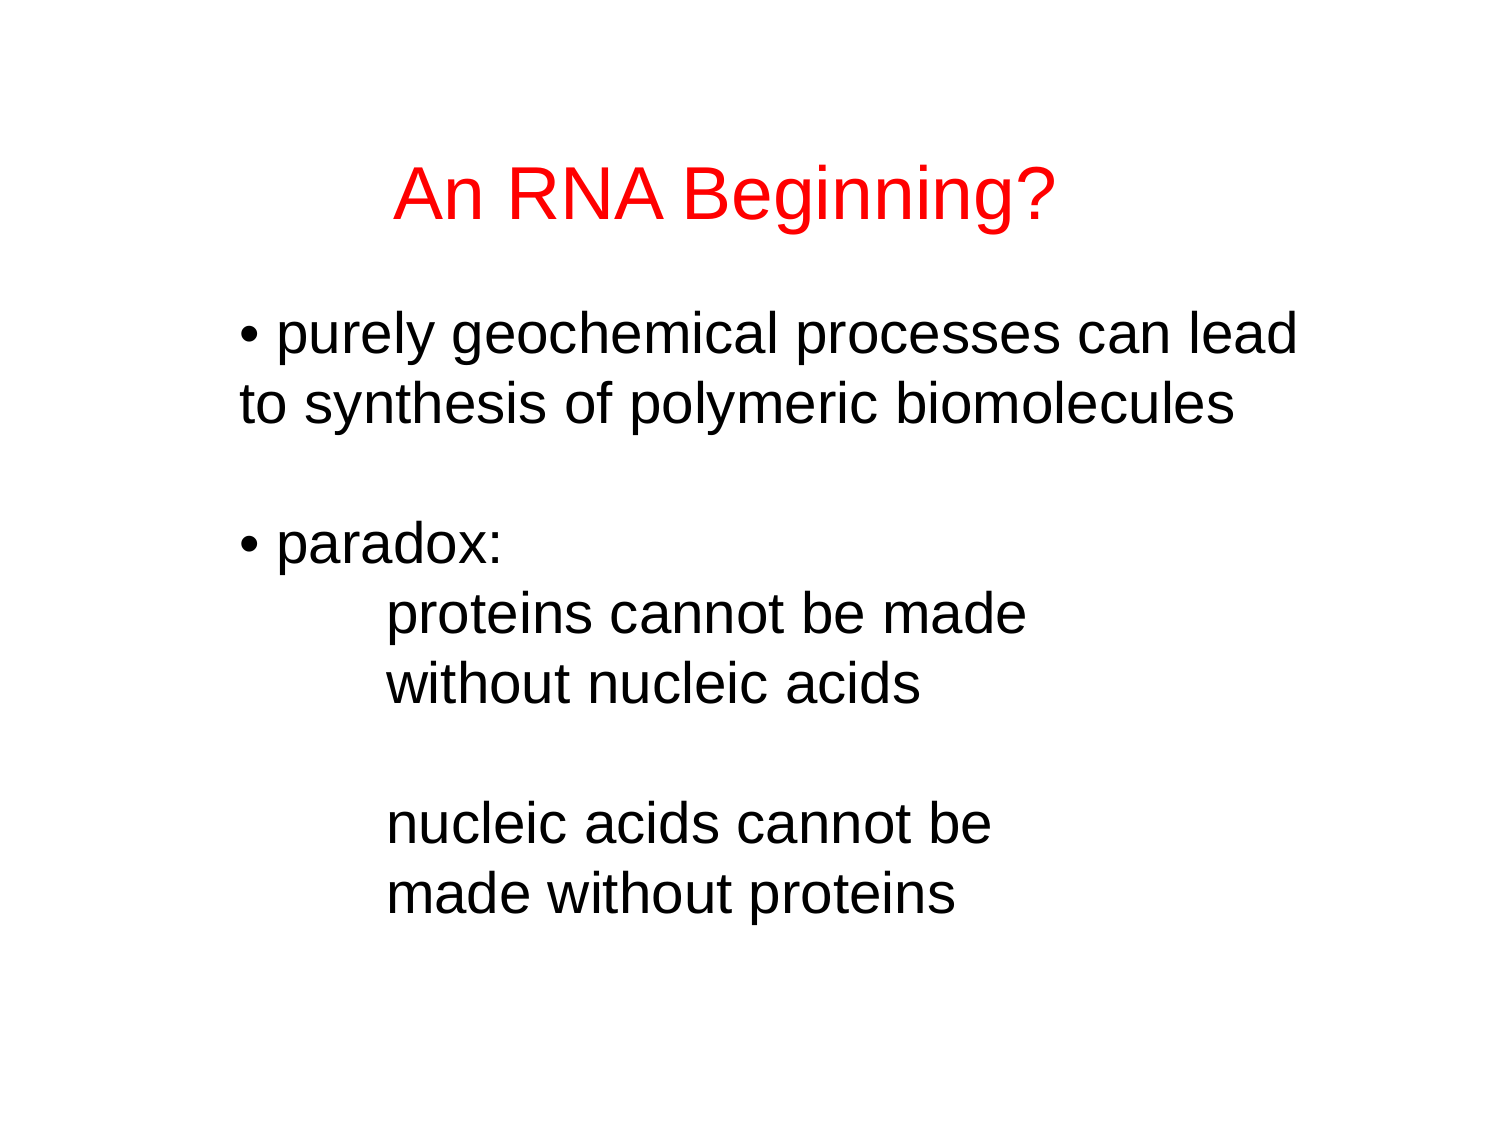

An RNA Beginning?
• purely geochemical processes can lead
to synthesis of polymeric biomolecules

• paradox:
         proteins cannot be made
         without nucleic acids

         nucleic acids cannot be
         made without proteins